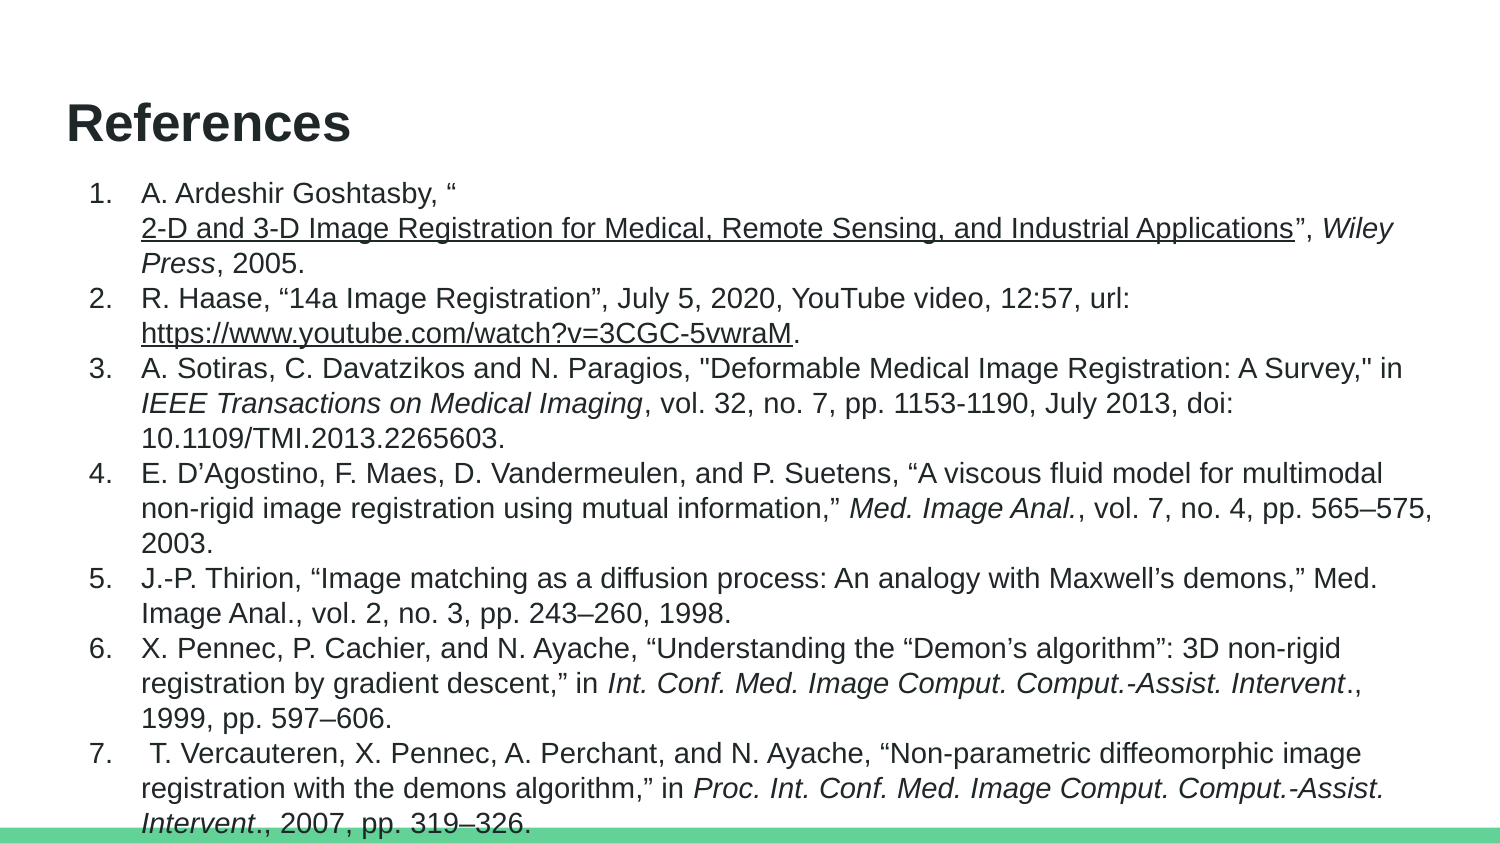

# References
A. Ardeshir Goshtasby, “2-D and 3-D Image Registration for Medical, Remote Sensing, and Industrial Applications”, Wiley Press, 2005.
R. Haase, “14a Image Registration”, July 5, 2020, YouTube video, 12:57, url: https://www.youtube.com/watch?v=3CGC-5vwraM.
A. Sotiras, C. Davatzikos and N. Paragios, "Deformable Medical Image Registration: A Survey," in IEEE Transactions on Medical Imaging, vol. 32, no. 7, pp. 1153-1190, July 2013, doi: 10.1109/TMI.2013.2265603.
E. D’Agostino, F. Maes, D. Vandermeulen, and P. Suetens, “A viscous fluid model for multimodal non-rigid image registration using mutual information,” Med. Image Anal., vol. 7, no. 4, pp. 565–575, 2003.
J.-P. Thirion, “Image matching as a diffusion process: An analogy with Maxwell’s demons,” Med. Image Anal., vol. 2, no. 3, pp. 243–260, 1998.
X. Pennec, P. Cachier, and N. Ayache, “Understanding the “Demon’s algorithm”: 3D non-rigid registration by gradient descent,” in Int. Conf. Med. Image Comput. Comput.-Assist. Intervent., 1999, pp. 597–606.
 T. Vercauteren, X. Pennec, A. Perchant, and N. Ayache, “Non-parametric diffeomorphic image registration with the demons algorithm,” in Proc. Int. Conf. Med. Image Comput. Comput.-Assist. Intervent., 2007, pp. 319–326.